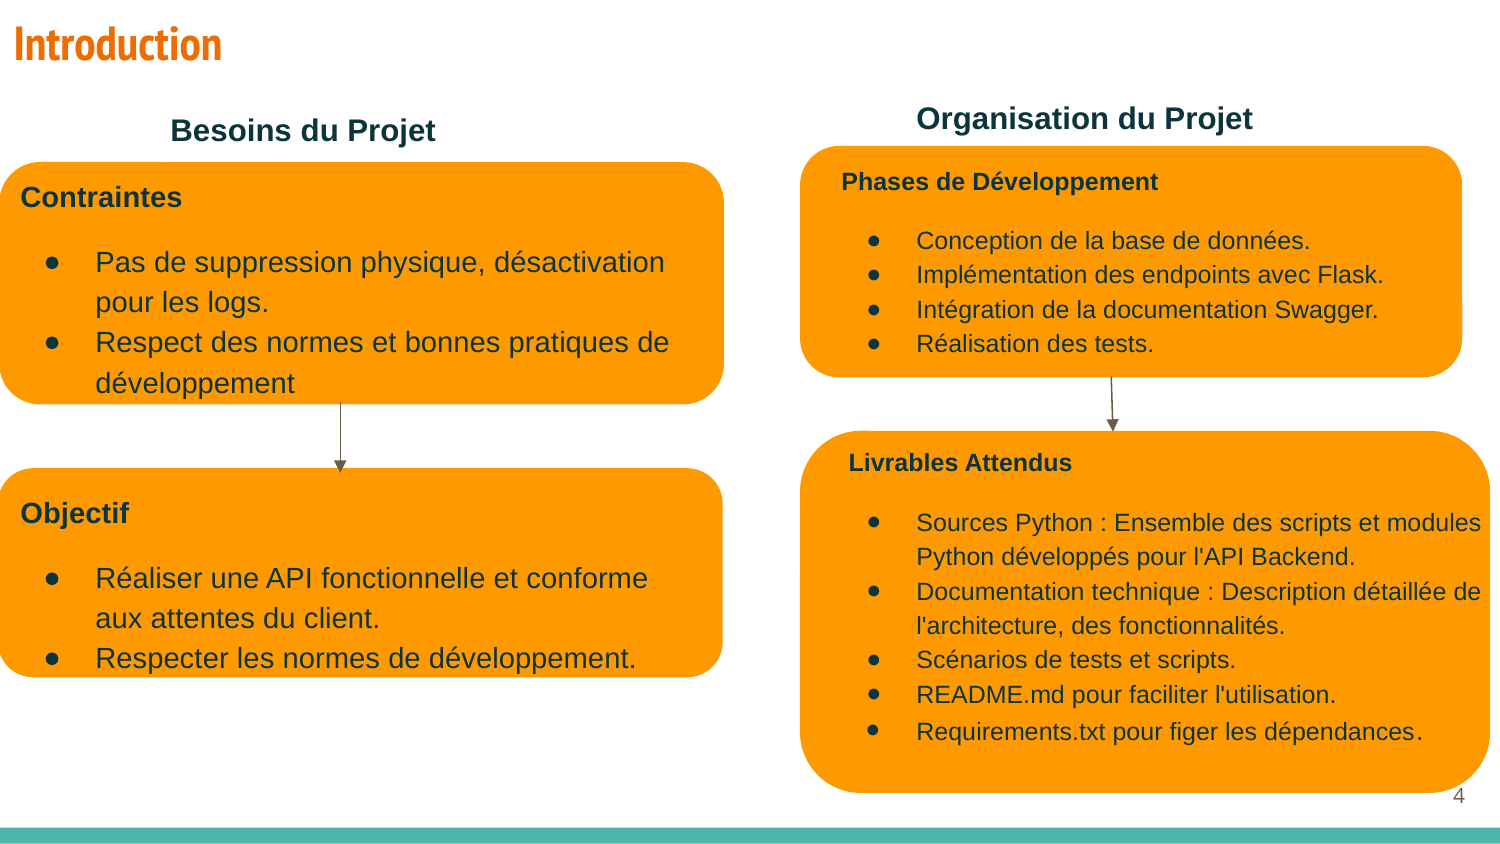

# Introduction
Organisation du Projet
Phases de Développement
Conception de la base de données.
Implémentation des endpoints avec Flask.
Intégration de la documentation Swagger.
Réalisation des tests.

 Livrables Attendus
Sources Python : Ensemble des scripts et modules Python développés pour l'API Backend.
Documentation technique : Description détaillée de l'architecture, des fonctionnalités.
Scénarios de tests et scripts.
README.md pour faciliter l'utilisation.
Requirements.txt pour figer les dépendances.

Besoins du Projet
Contraintes
Pas de suppression physique, désactivation pour les logs.
Respect des normes et bonnes pratiques de développement

Objectif
Réaliser une API fonctionnelle et conforme aux attentes du client.
Respecter les normes de développement.

4